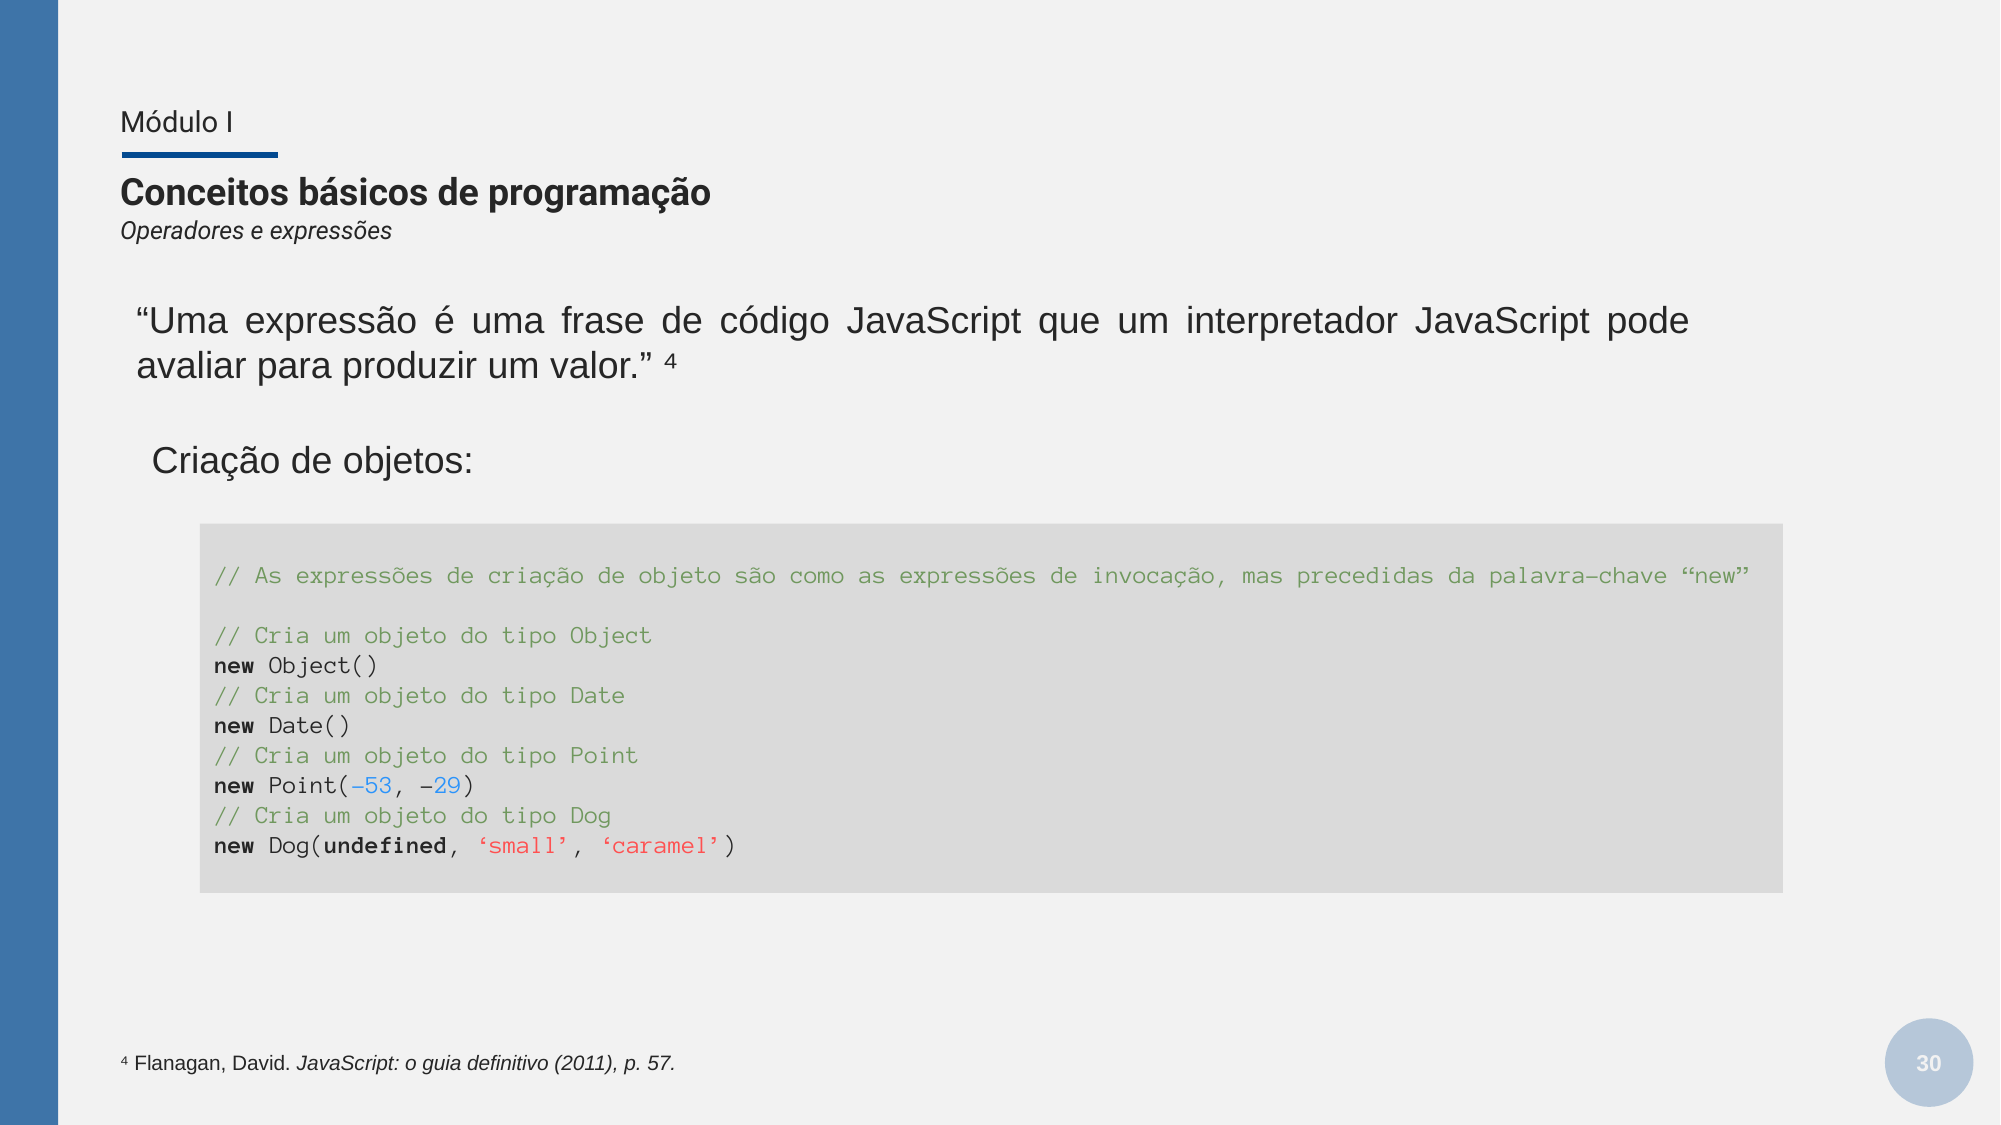

# Módulo I
Conceitos básicos de programação
Operadores e expressões
“Uma expressão é uma frase de código JavaScript que um interpretador JavaScript pode avaliar para produzir um valor.” ⁴
Criação de objetos:
// As expressões de criação de objeto são como as expressões de invocação, mas precedidas da palavra-chave “new”

// Cria um objeto do tipo Object
new Object()
// Cria um objeto do tipo Date
new Date()
// Cria um objeto do tipo Point
new Point(-53, -29)
// Cria um objeto do tipo Dog
new Dog(undefined, ‘small’, ‘caramel’)

30
⁴ Flanagan, David. JavaScript: o guia definitivo (2011), p. 57.